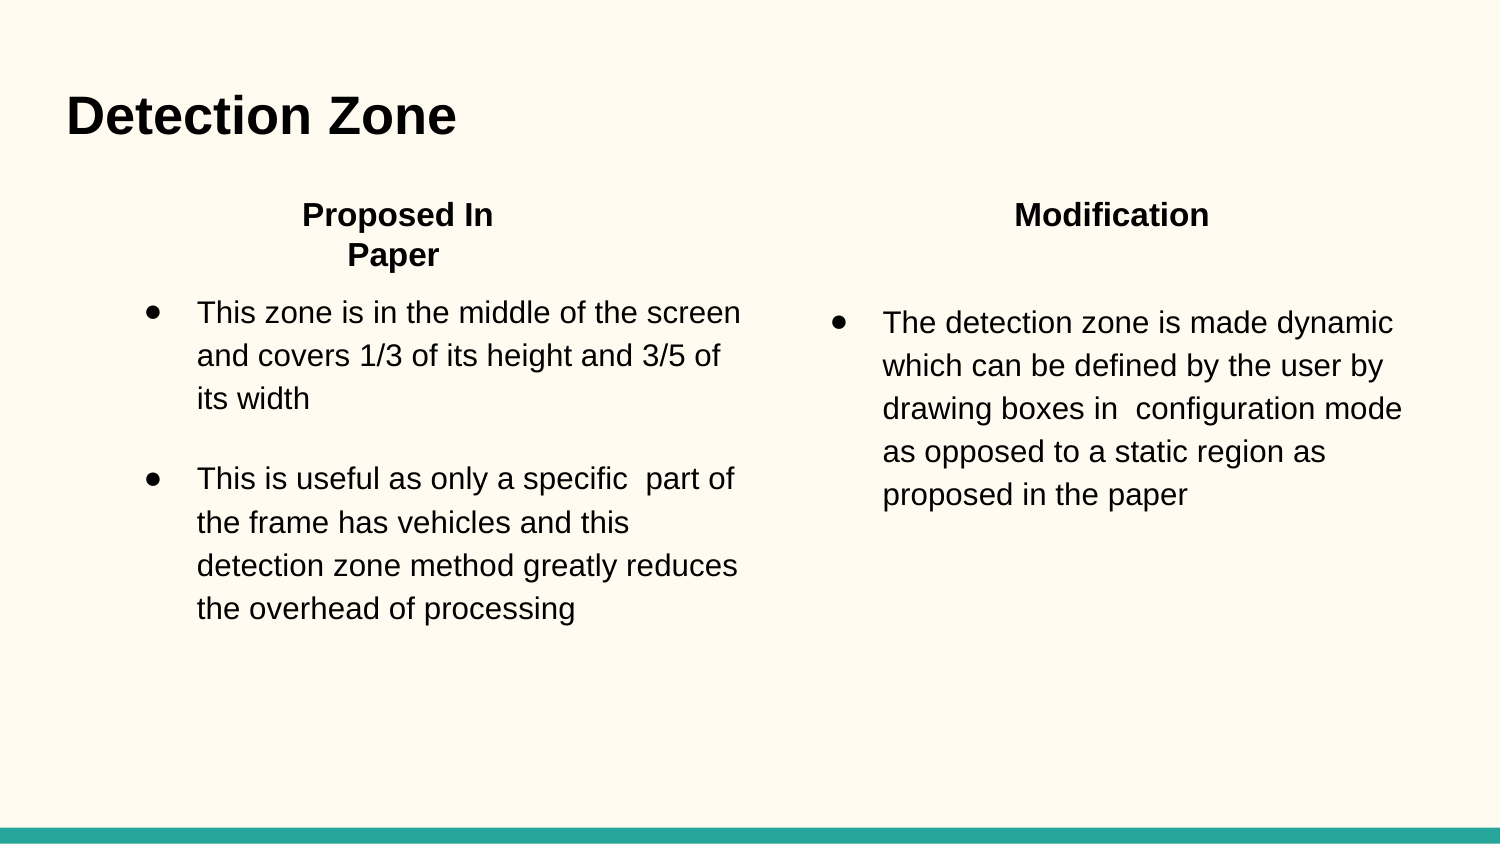

# Detection Zone

Proposed In Paper
Modification
This zone is in the middle of the screen and covers 1/3 of its height and 3/5 of its width
This is useful as only a specific  part of the frame has vehicles and this detection zone method greatly reduces the overhead of processing

The detection zone is made dynamic which can be defined by the user by drawing boxes in  configuration mode as opposed to a static region as proposed in the paper